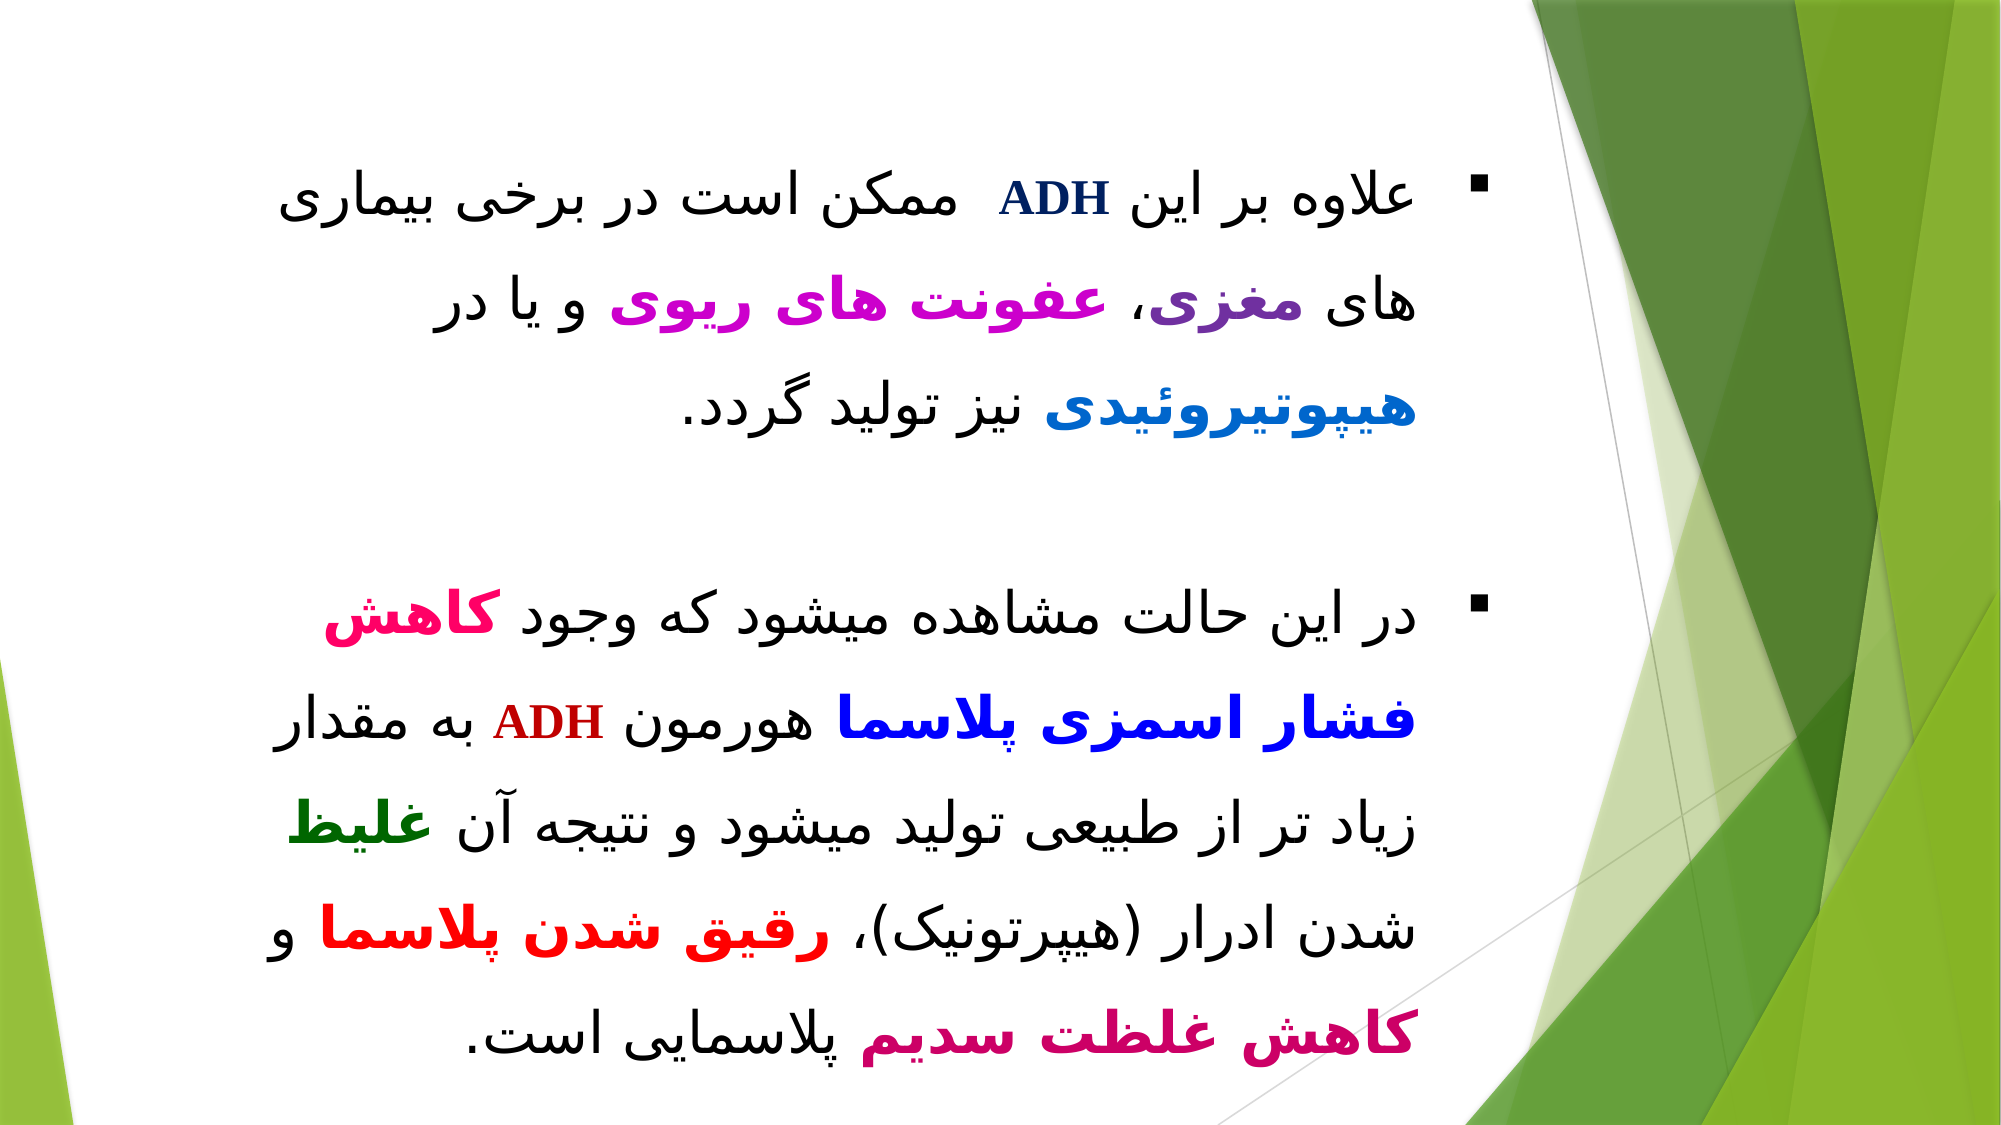

علاوه بر این ADH  ممکن است در برخی بیماری های مغزی، عفونت های ریوی و یا در هیپوتیروئیدی نیز تولید گردد.

در این حالت مشاهده میشود که وجود کاهش فشار اسمزی پلاسما هورمون ADH به مقدار زیاد تر از طبیعی تولید میشود و نتیجه آن غلیظ شدن ادرار (هیپرتونیک)، رقیق شدن پلاسما و کاهش غلظت سدیم پلاسمایی است.